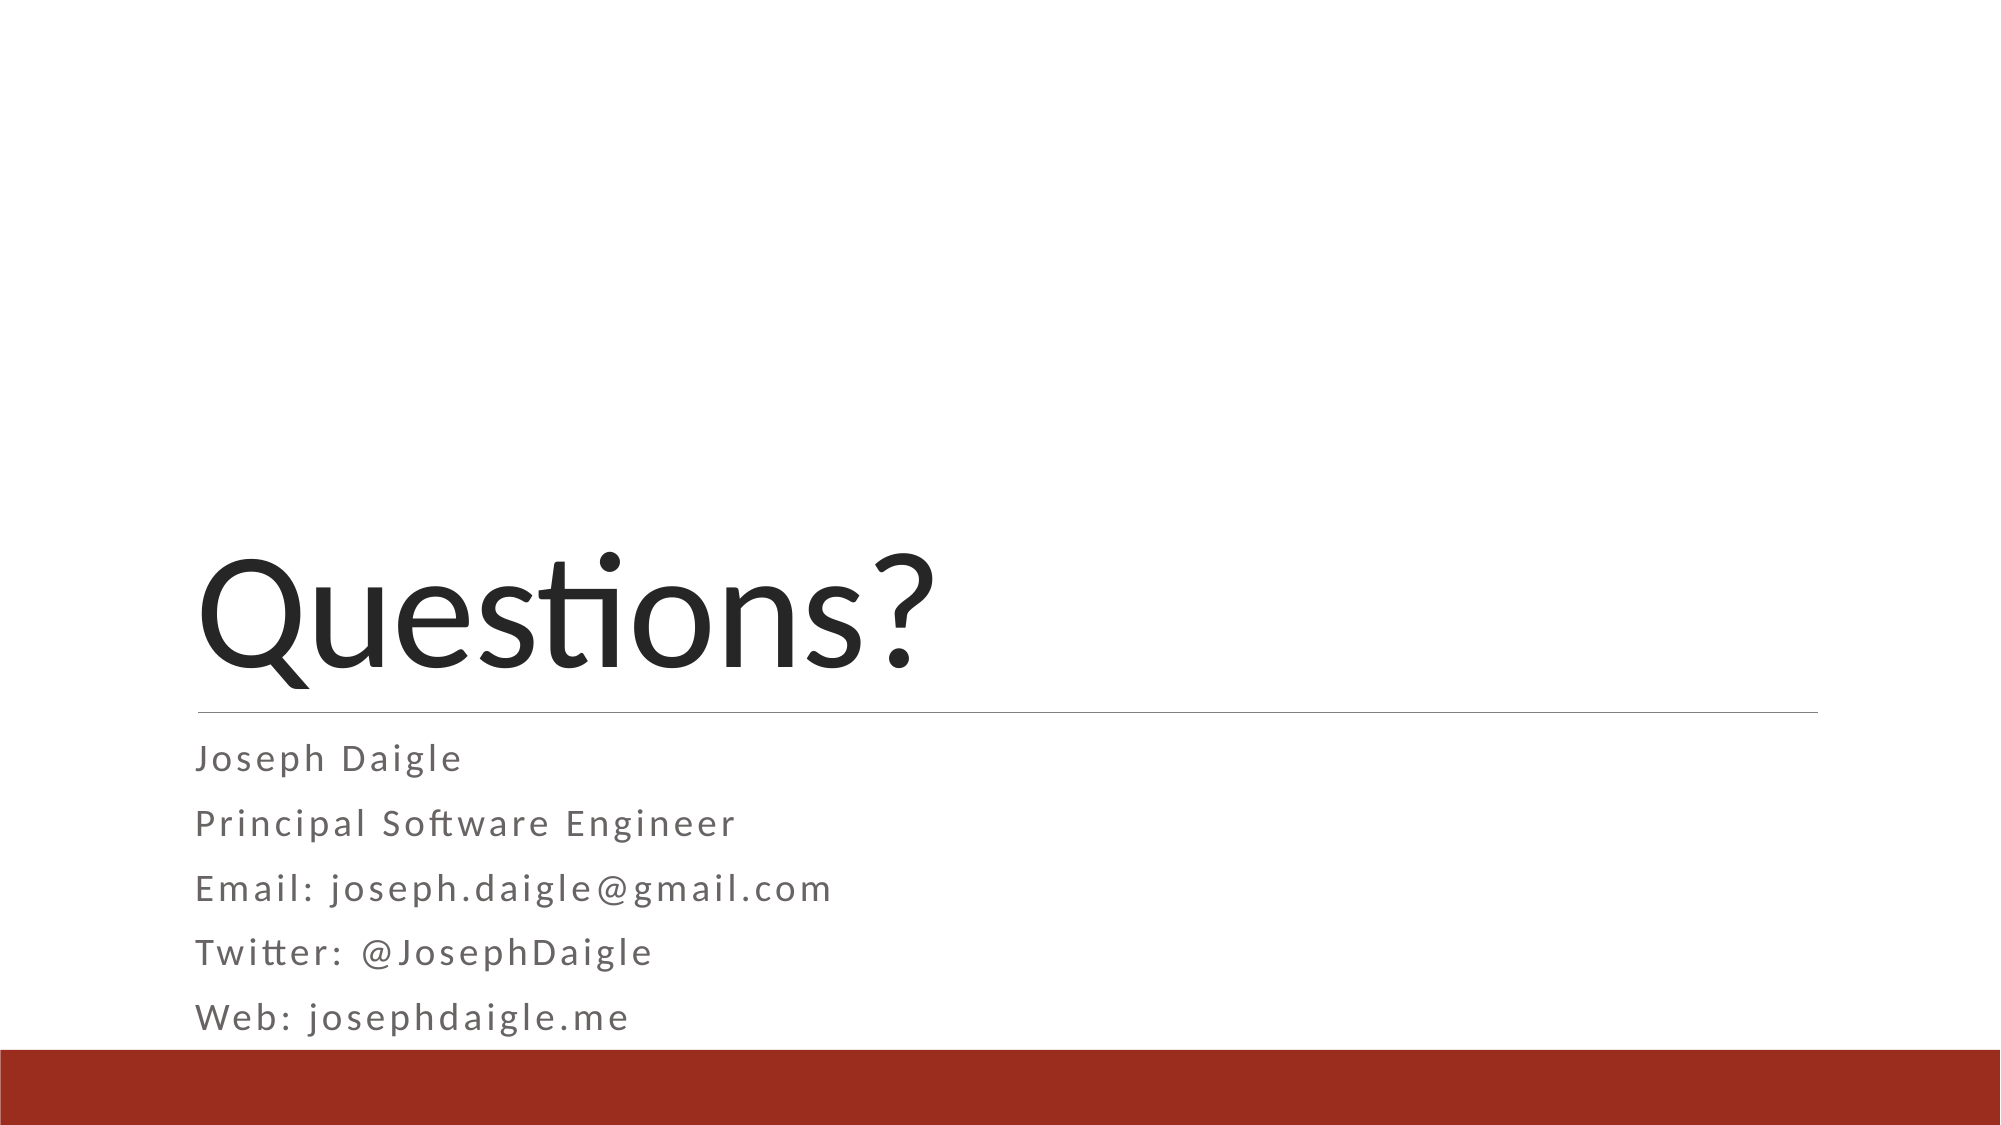

# Questions?
Joseph Daigle
Principal Software Engineer
Email: joseph.daigle@gmail.com
Twitter: @JosephDaigle
Web: josephdaigle.me